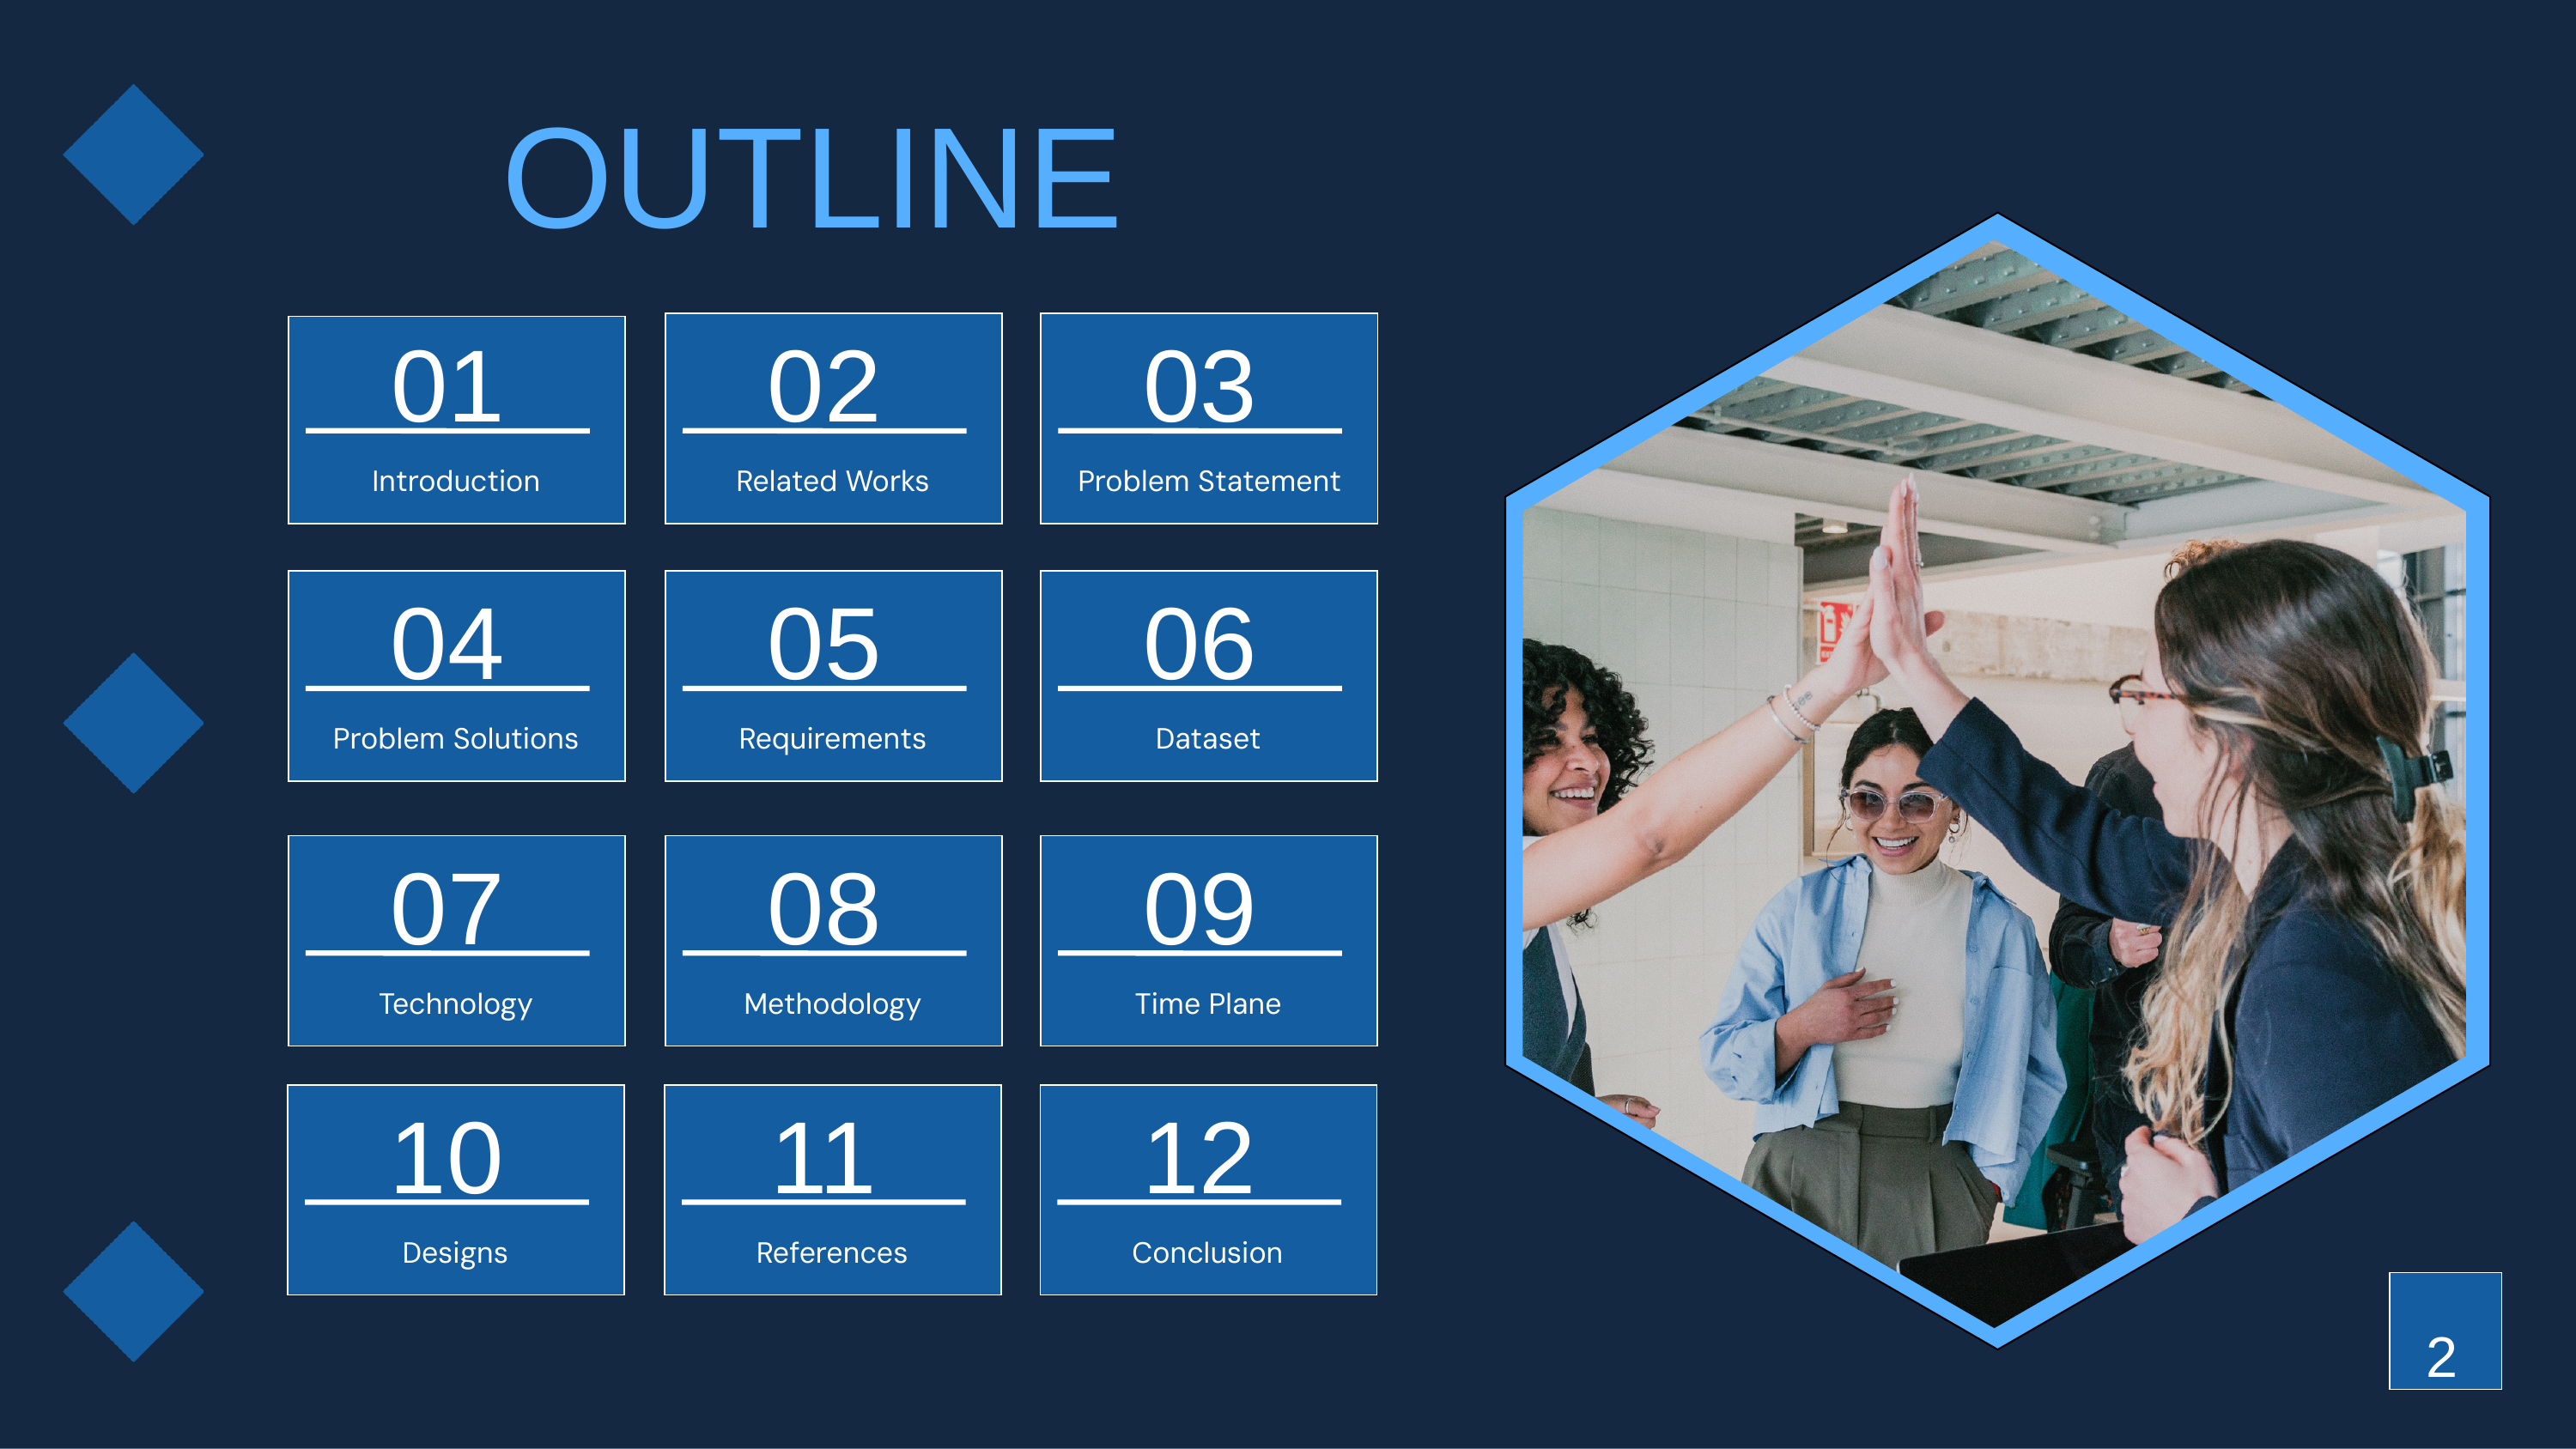

OUTLINE

01
02
03

Introduction

Related Works

Problem Statement

04
05
06

Problem Solutions

Requirements

Dataset

07
08
09

Technology

Methodology

Time Plane
10
11
12

Designs
References
Conclusion
2